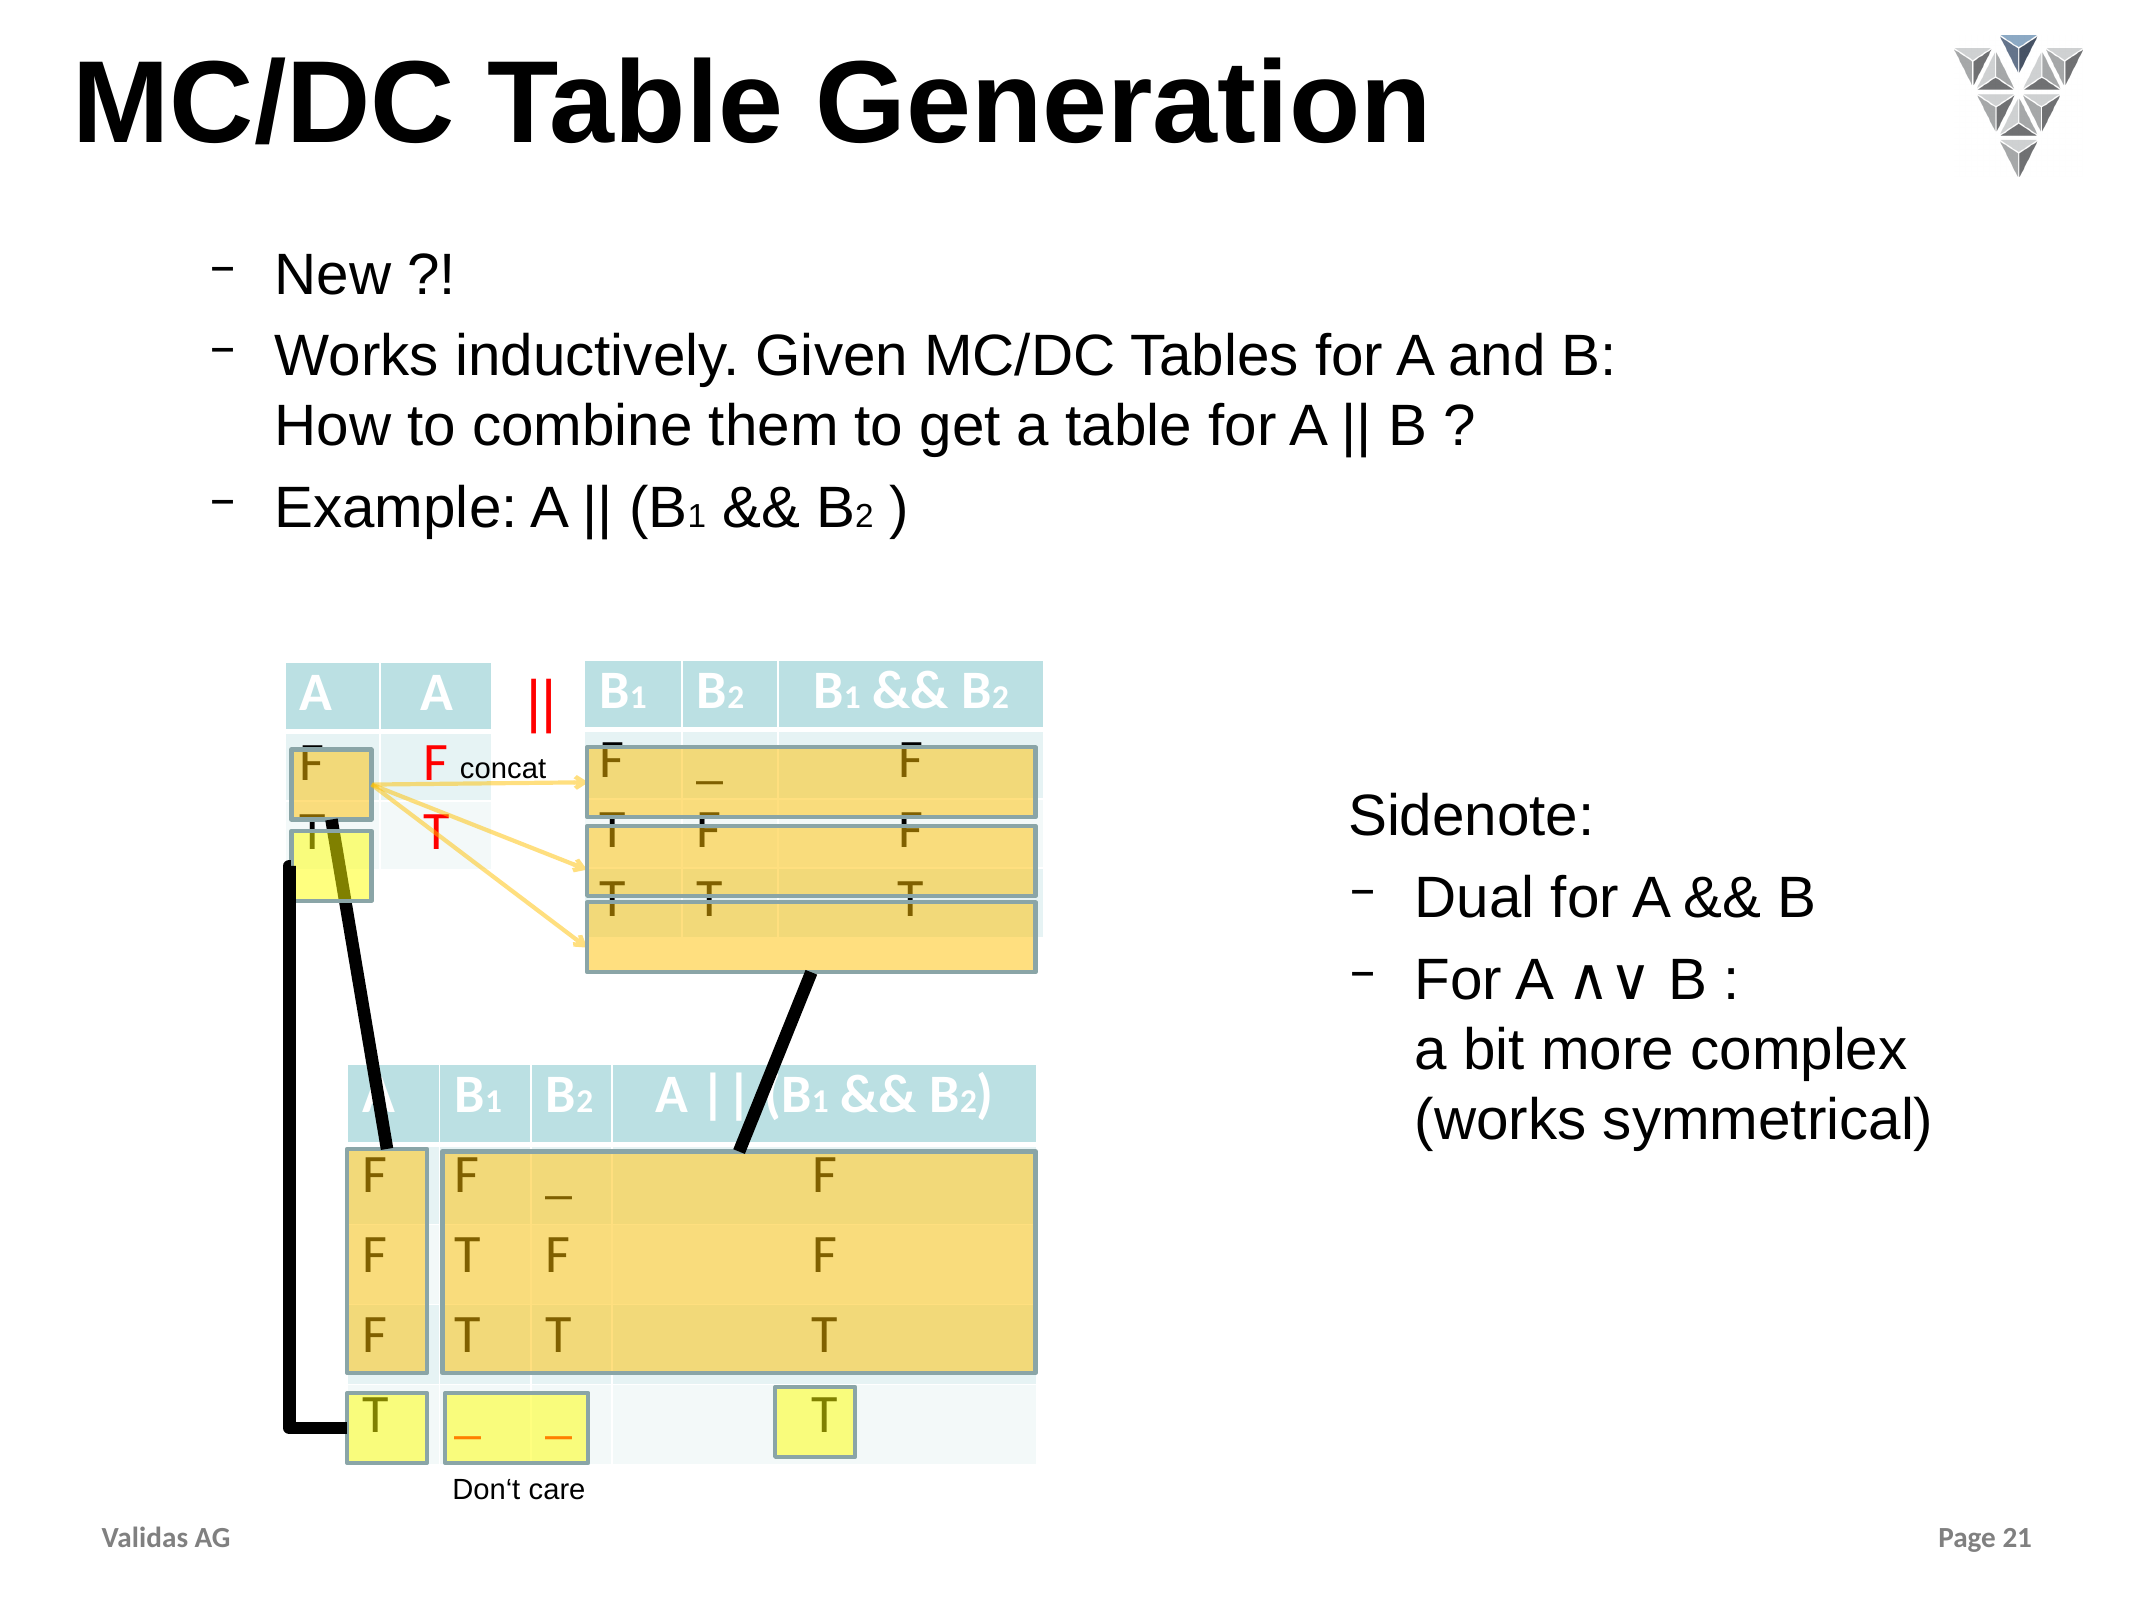

# MC/DC Table Generation
New ?!
Works inductively. Given MC/DC Tables for A and B:
How to combine them to get a table for A || B ?
Example: A || (B1 && B2 )

||
| B1 | B2 | B1 && B2 |
| --- | --- | --- |
| F | \_ | F |
| T | F | F |
| T | T | T |
| A | A |
| --- | --- |
| F | F |
| T | T |
concat

Sidenote:
Dual for A && B
For A ∧∨ B :
a bit more complex
(works symmetrical)

| A | B1 | B2 | A || (B1 && B2) |
| --- | --- | --- | --- |
| F | F | \_ | F |
| F | T | F | F |
| F | T | T | T |
| T | \_ | \_ | T |

Don‘t care